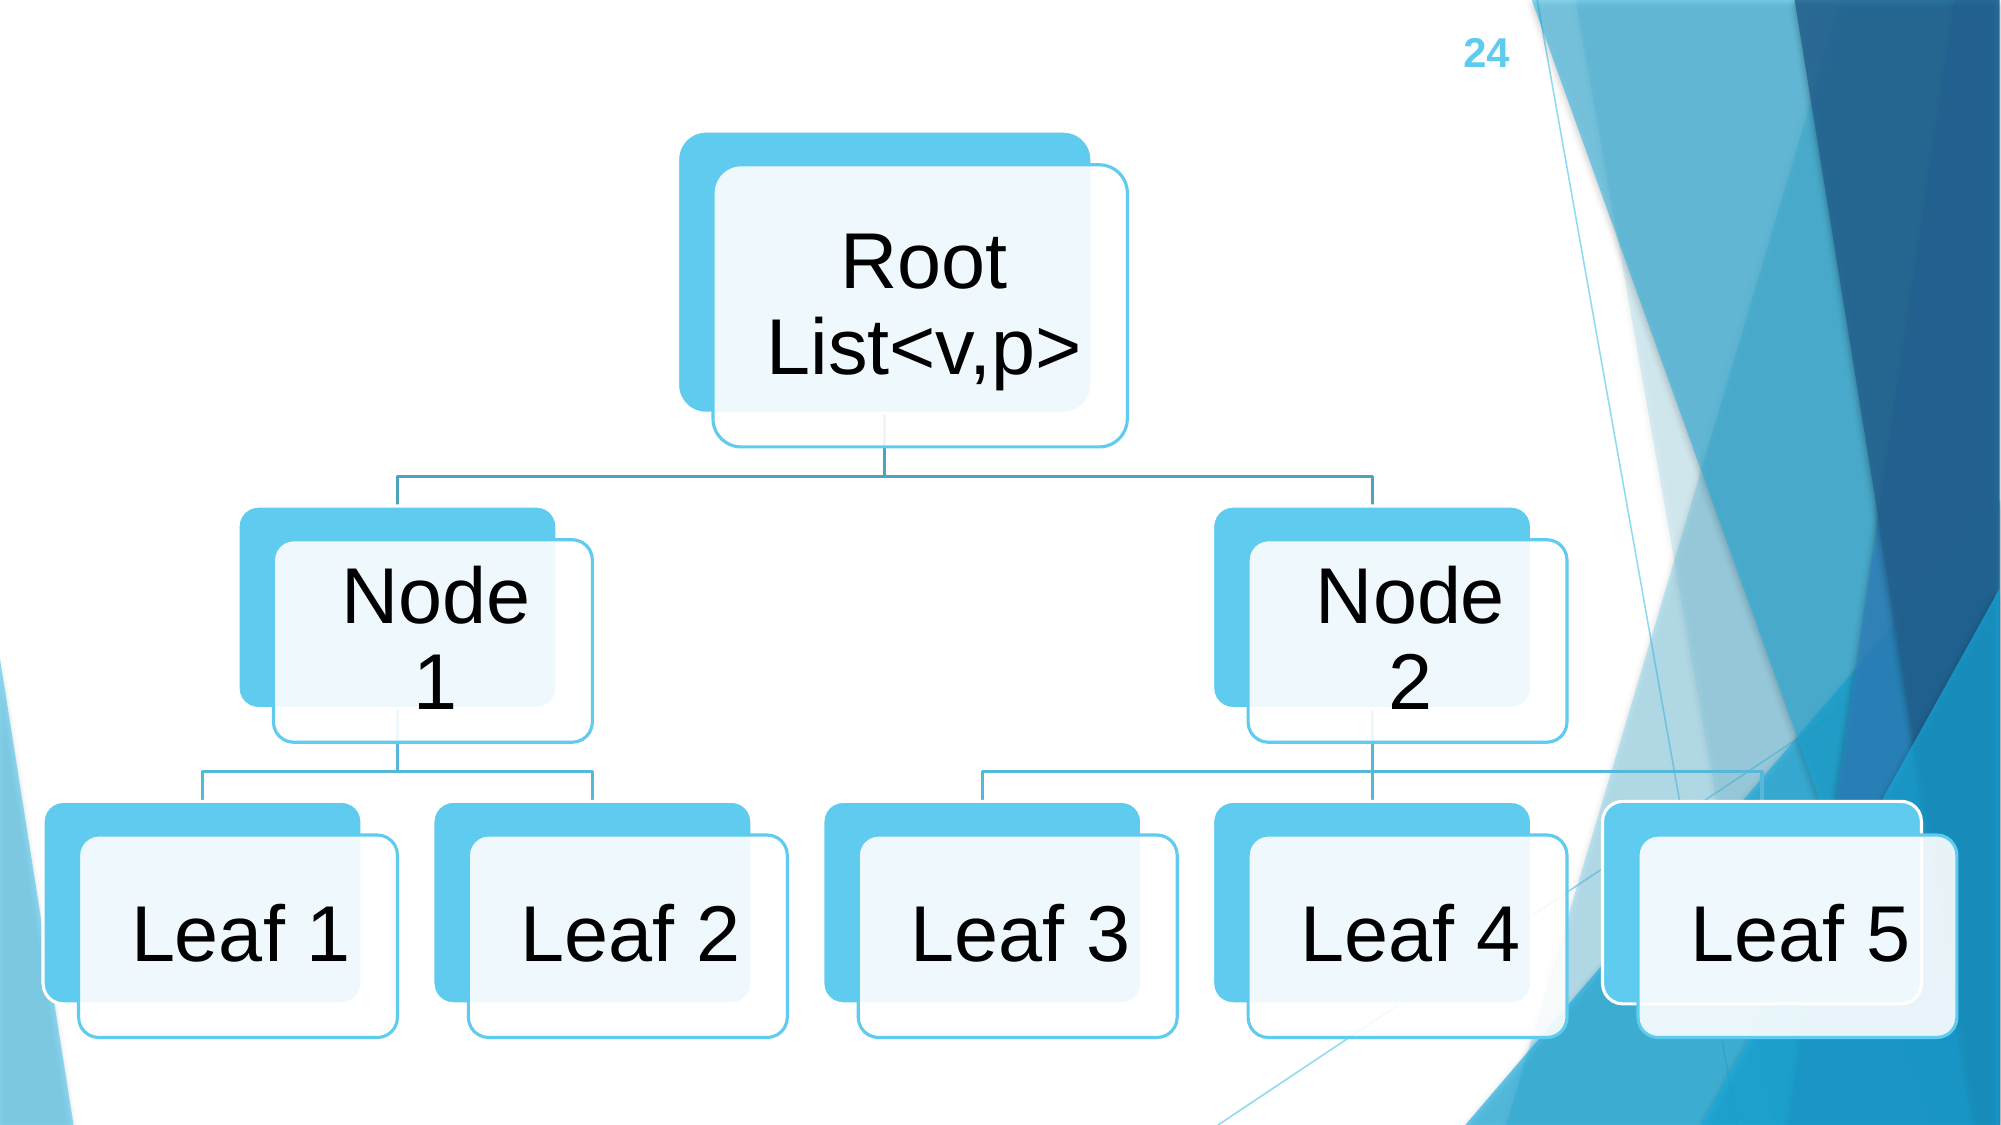

Root
List<v,p>
Node 1
Leaf 1
Leaf 2
Node 2
Leaf 3
Leaf 4
Leaf 5
24